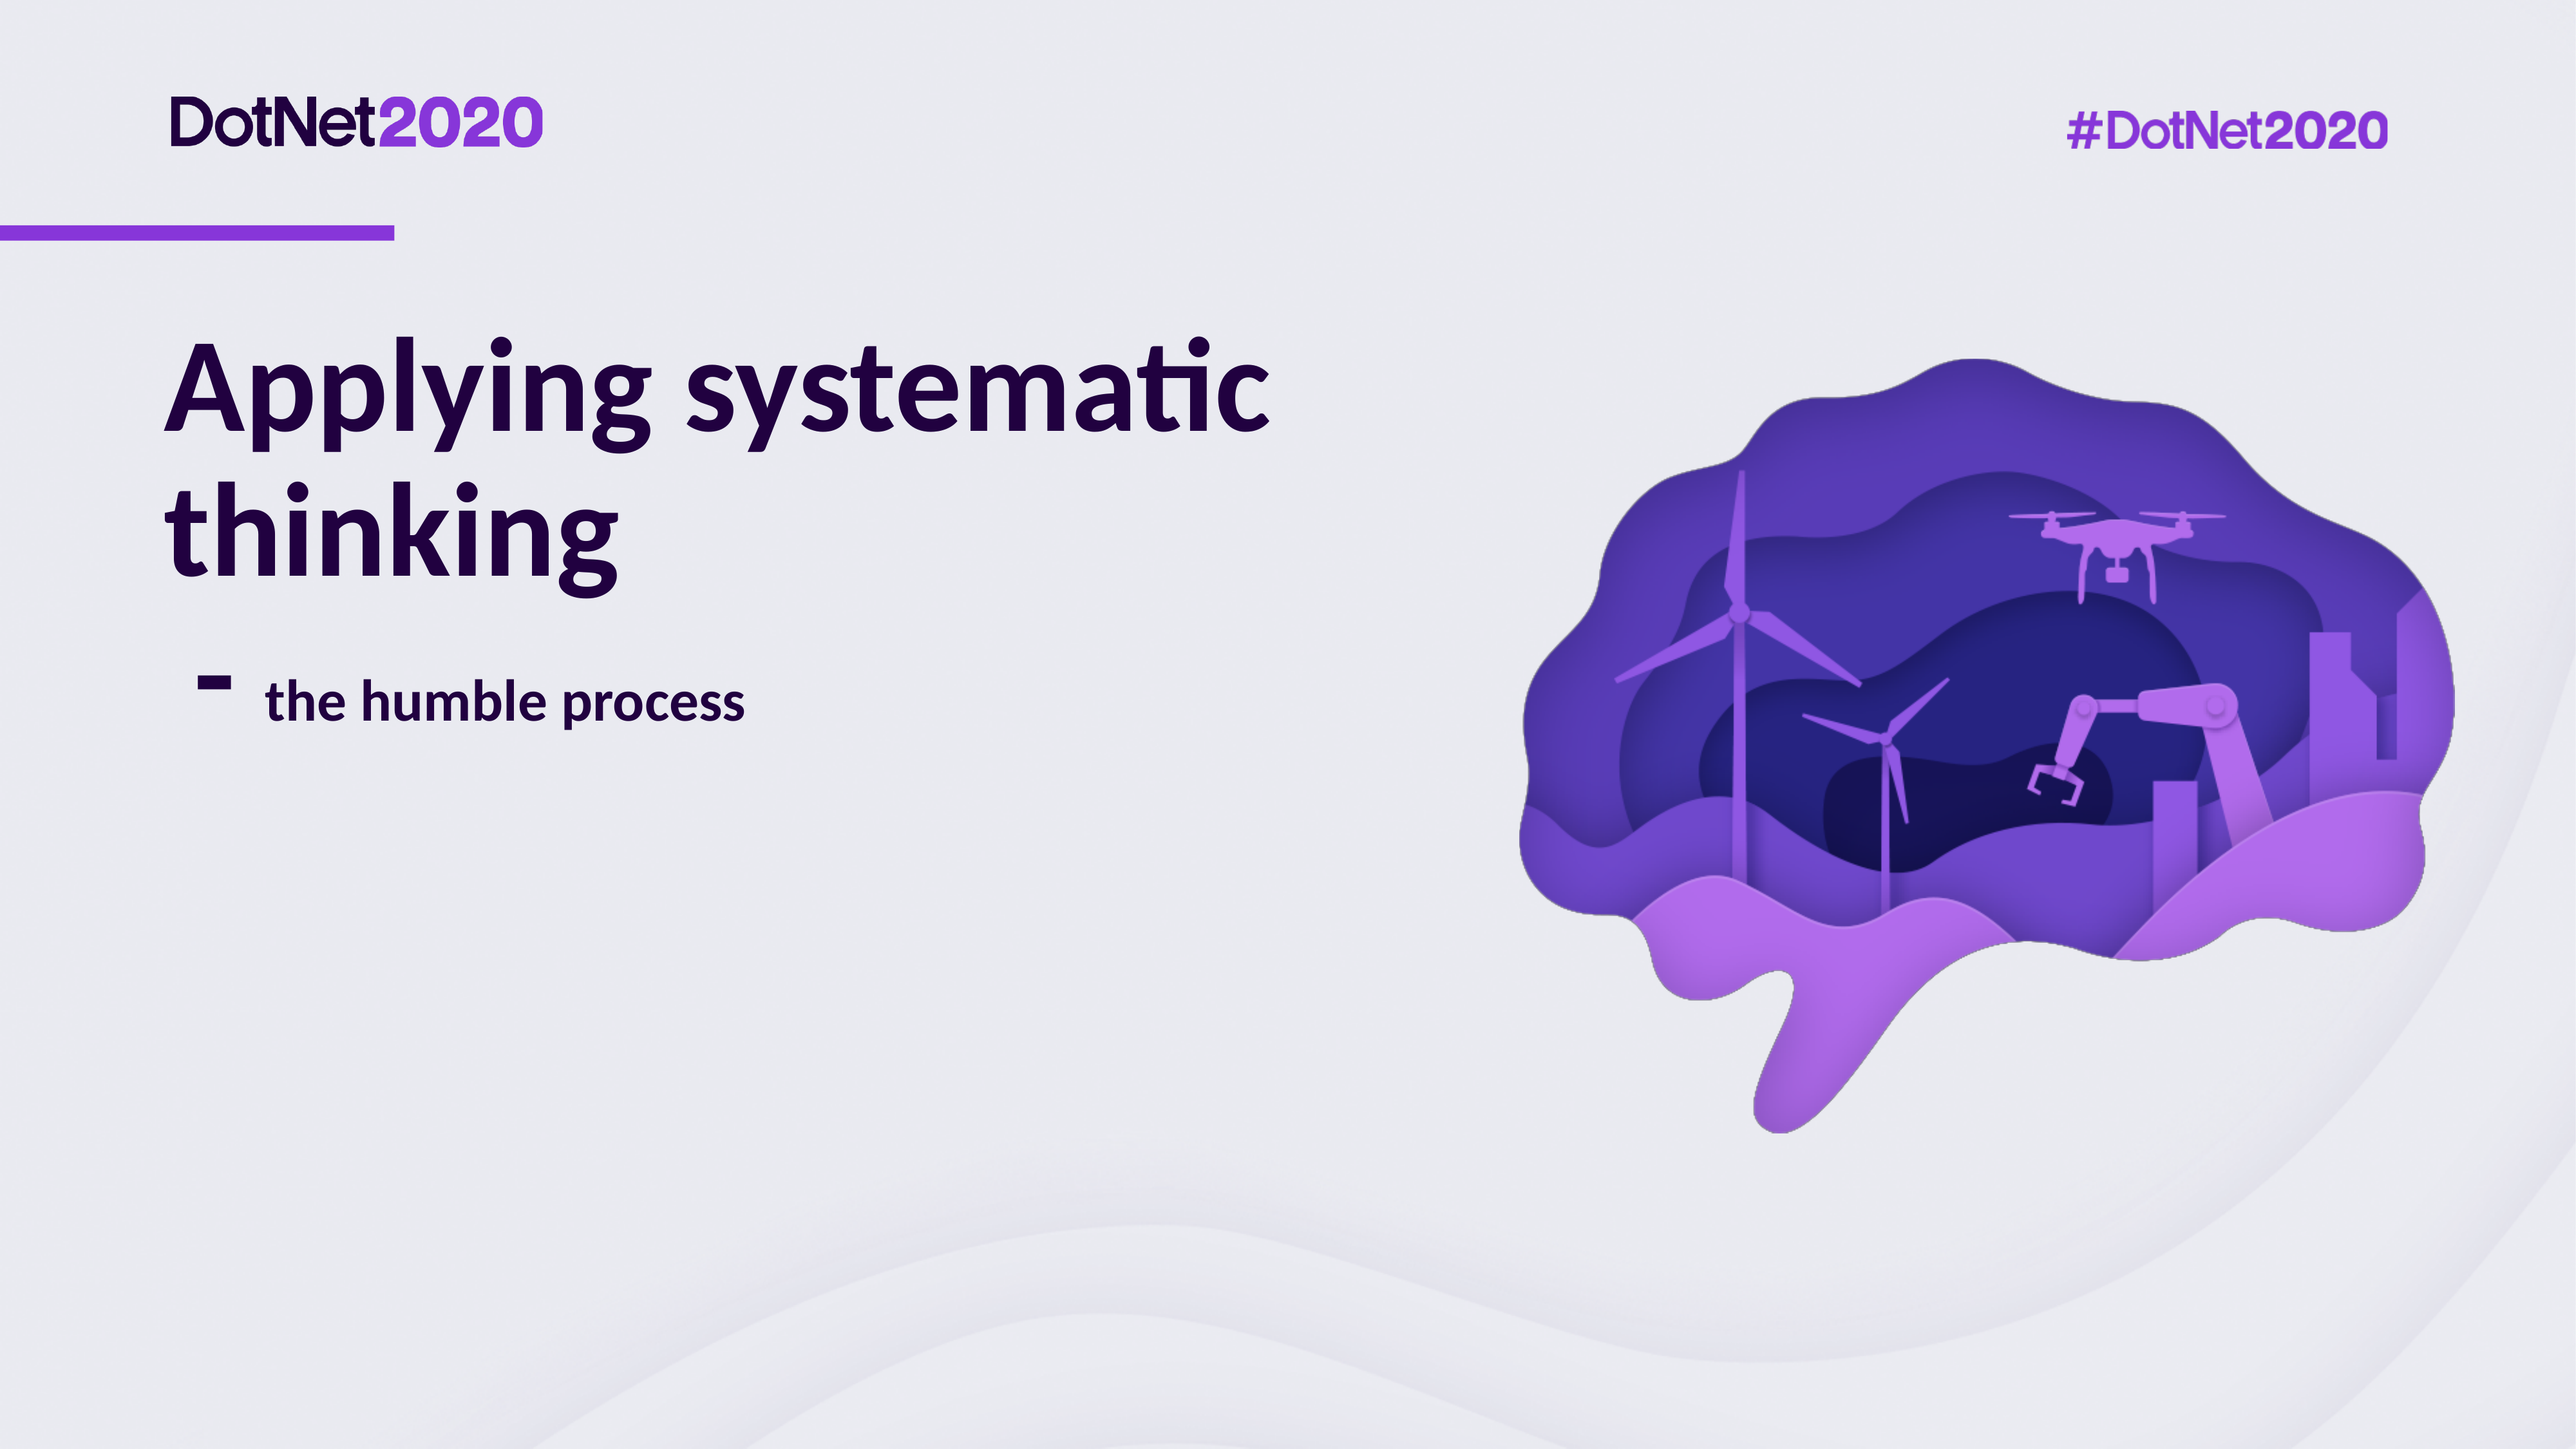

# Applying systematic thinking - the humble process